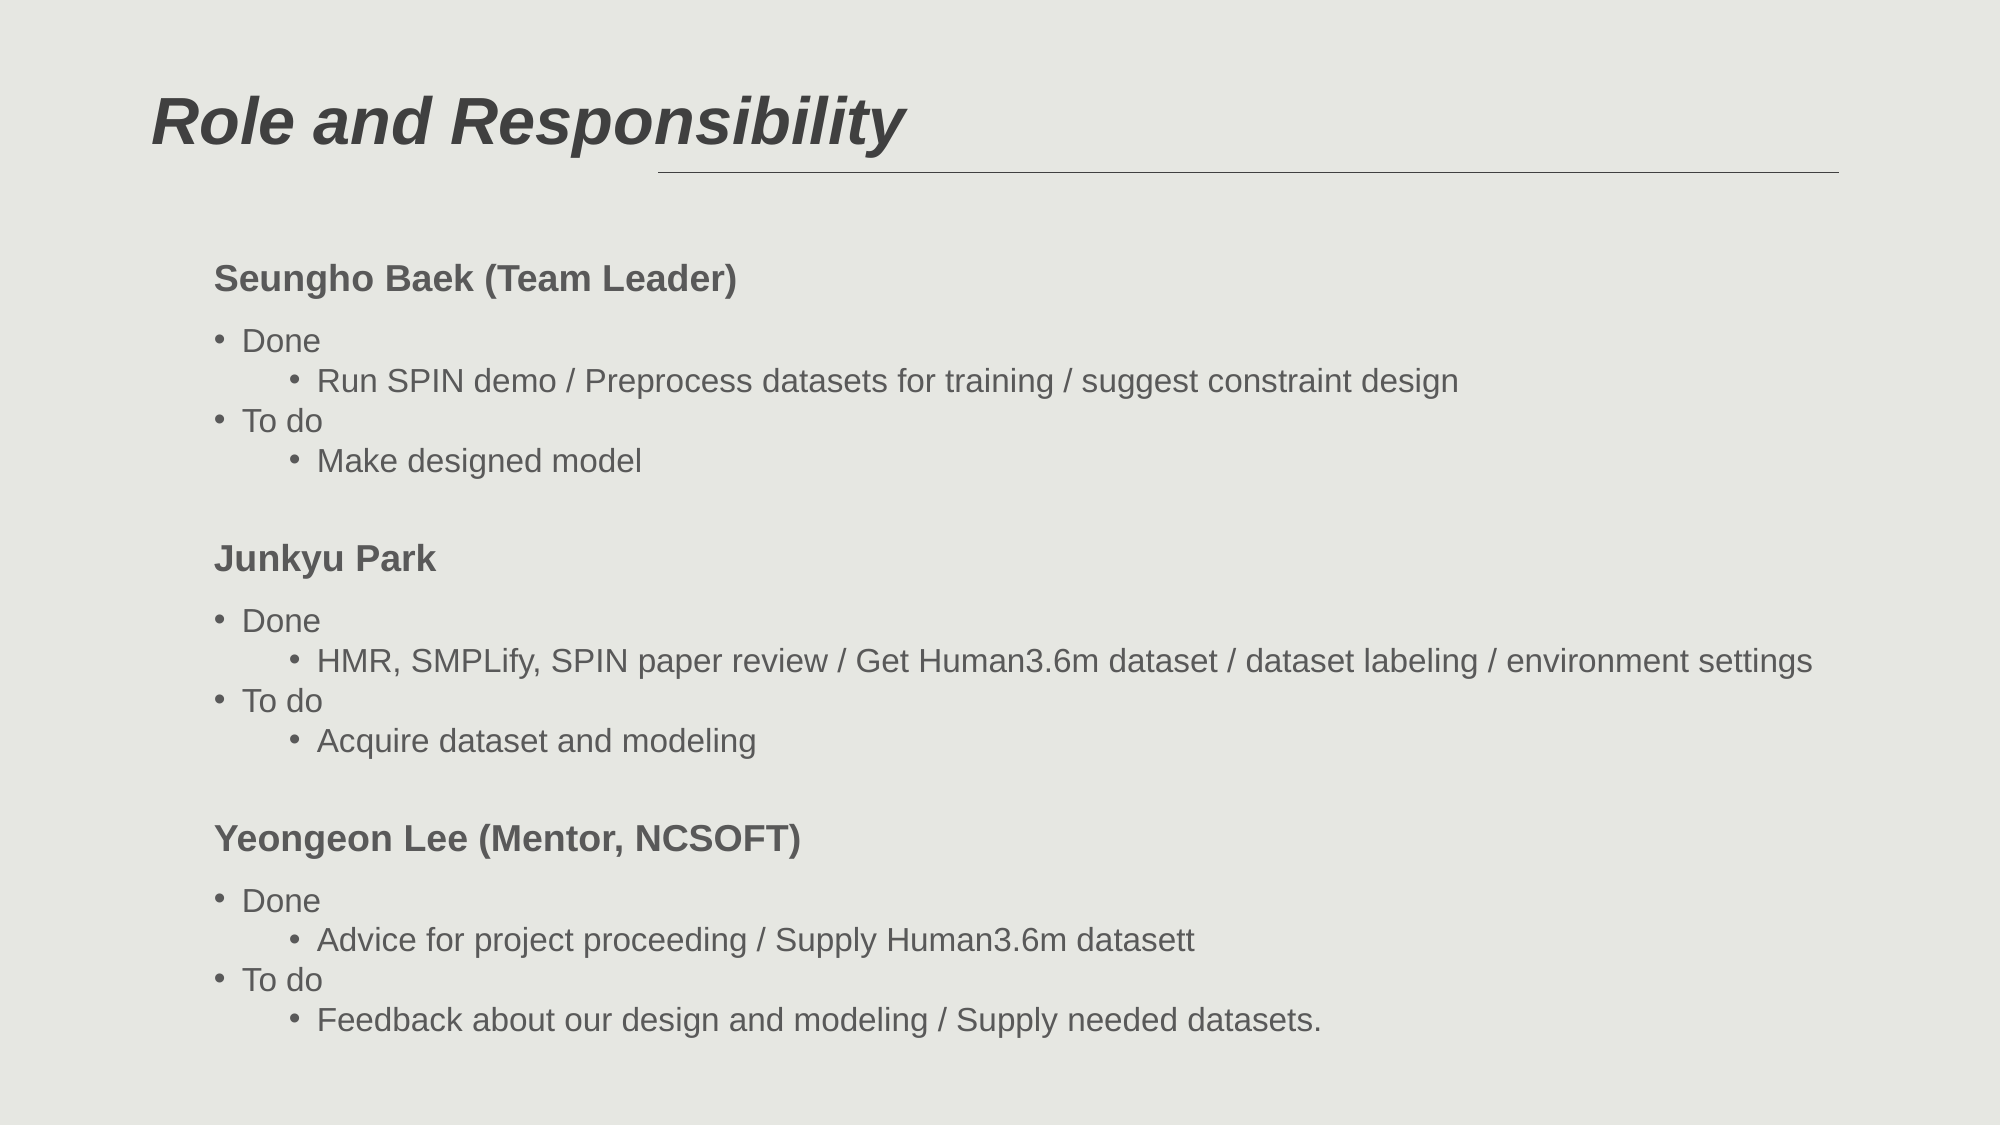

Role and Responsibility
Seungho Baek (Team Leader)
Done
Run SPIN demo / Preprocess datasets for training / suggest constraint design
To do
Make designed model
Junkyu Park
Done
HMR, SMPLify, SPIN paper review / Get Human3.6m dataset / dataset labeling / environment settings
To do
Acquire dataset and modeling
Yeongeon Lee (Mentor, NCSOFT)
Done
Advice for project proceeding / Supply Human3.6m datasett
To do
Feedback about our design and modeling / Supply needed datasets.